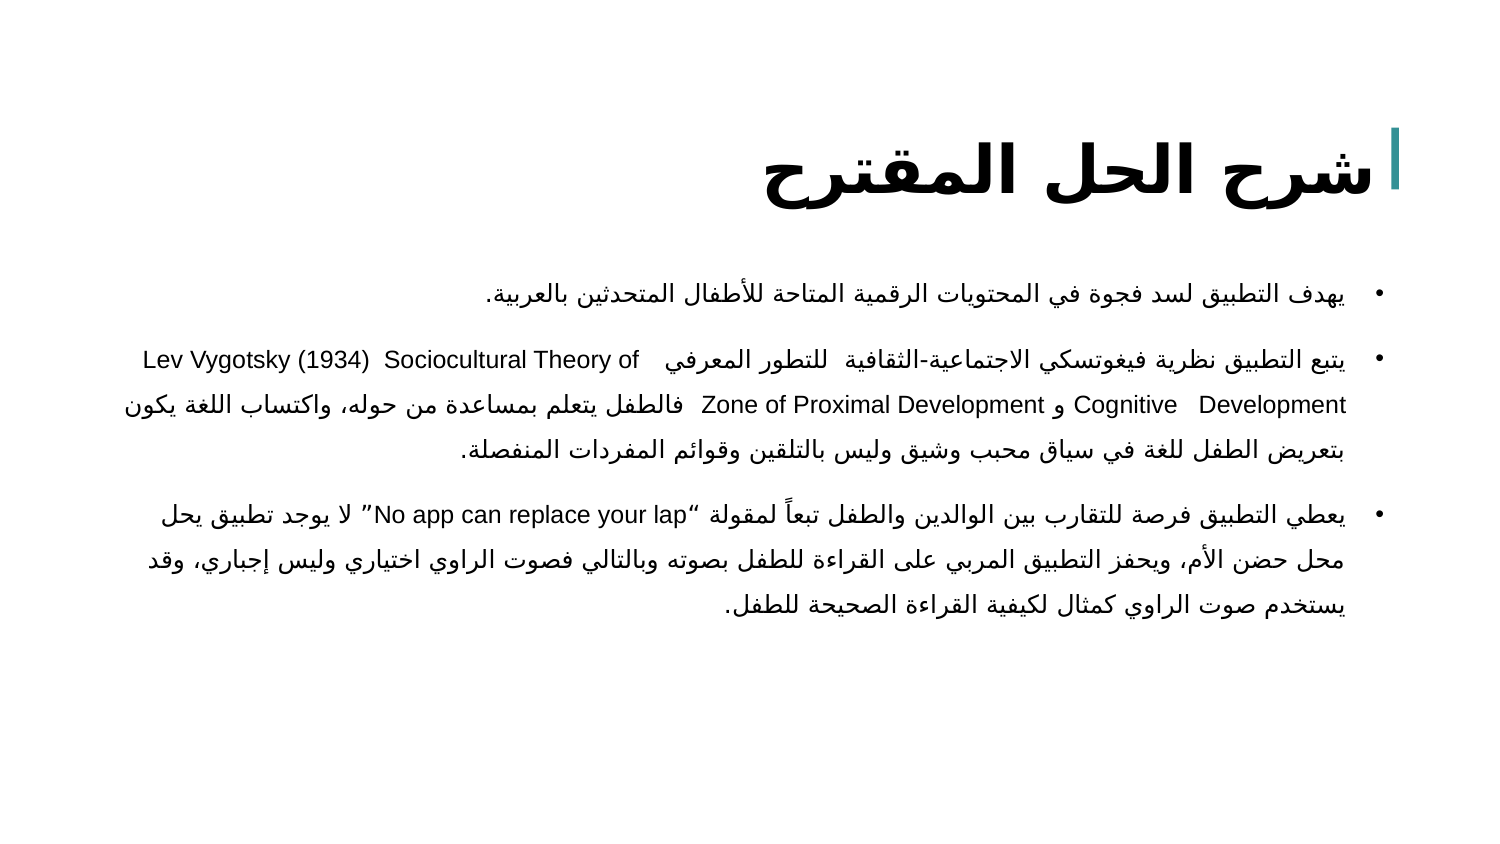

# شرح الحل المقترح

يهدف التطبيق لسد فجوة في المحتويات الرقمية المتاحة للأطفال المتحدثين بالعربية.
يتبع التطبيق نظرية فيغوتسكي الاجتماعية-الثقافية  للتطور المعرفي   Lev Vygotsky (1934)  Sociocultural Theory of Cognitive   Development و Zone of Proximal Development  فالطفل يتعلم بمساعدة من حوله، واكتساب اللغة يكون بتعريض الطفل للغة في سياق محبب وشيق وليس بالتلقين وقوائم المفردات المنفصلة.
يعطي التطبيق فرصة للتقارب بين الوالدين والطفل تبعاً لمقولة “No app can replace your lap” لا يوجد تطبيق يحل محل حضن الأم، ويحفز التطبيق المربي على القراءة للطفل بصوته وبالتالي فصوت الراوي اختياري وليس إجباري، وقد يستخدم صوت الراوي كمثال لكيفية القراءة الصحيحة للطفل.